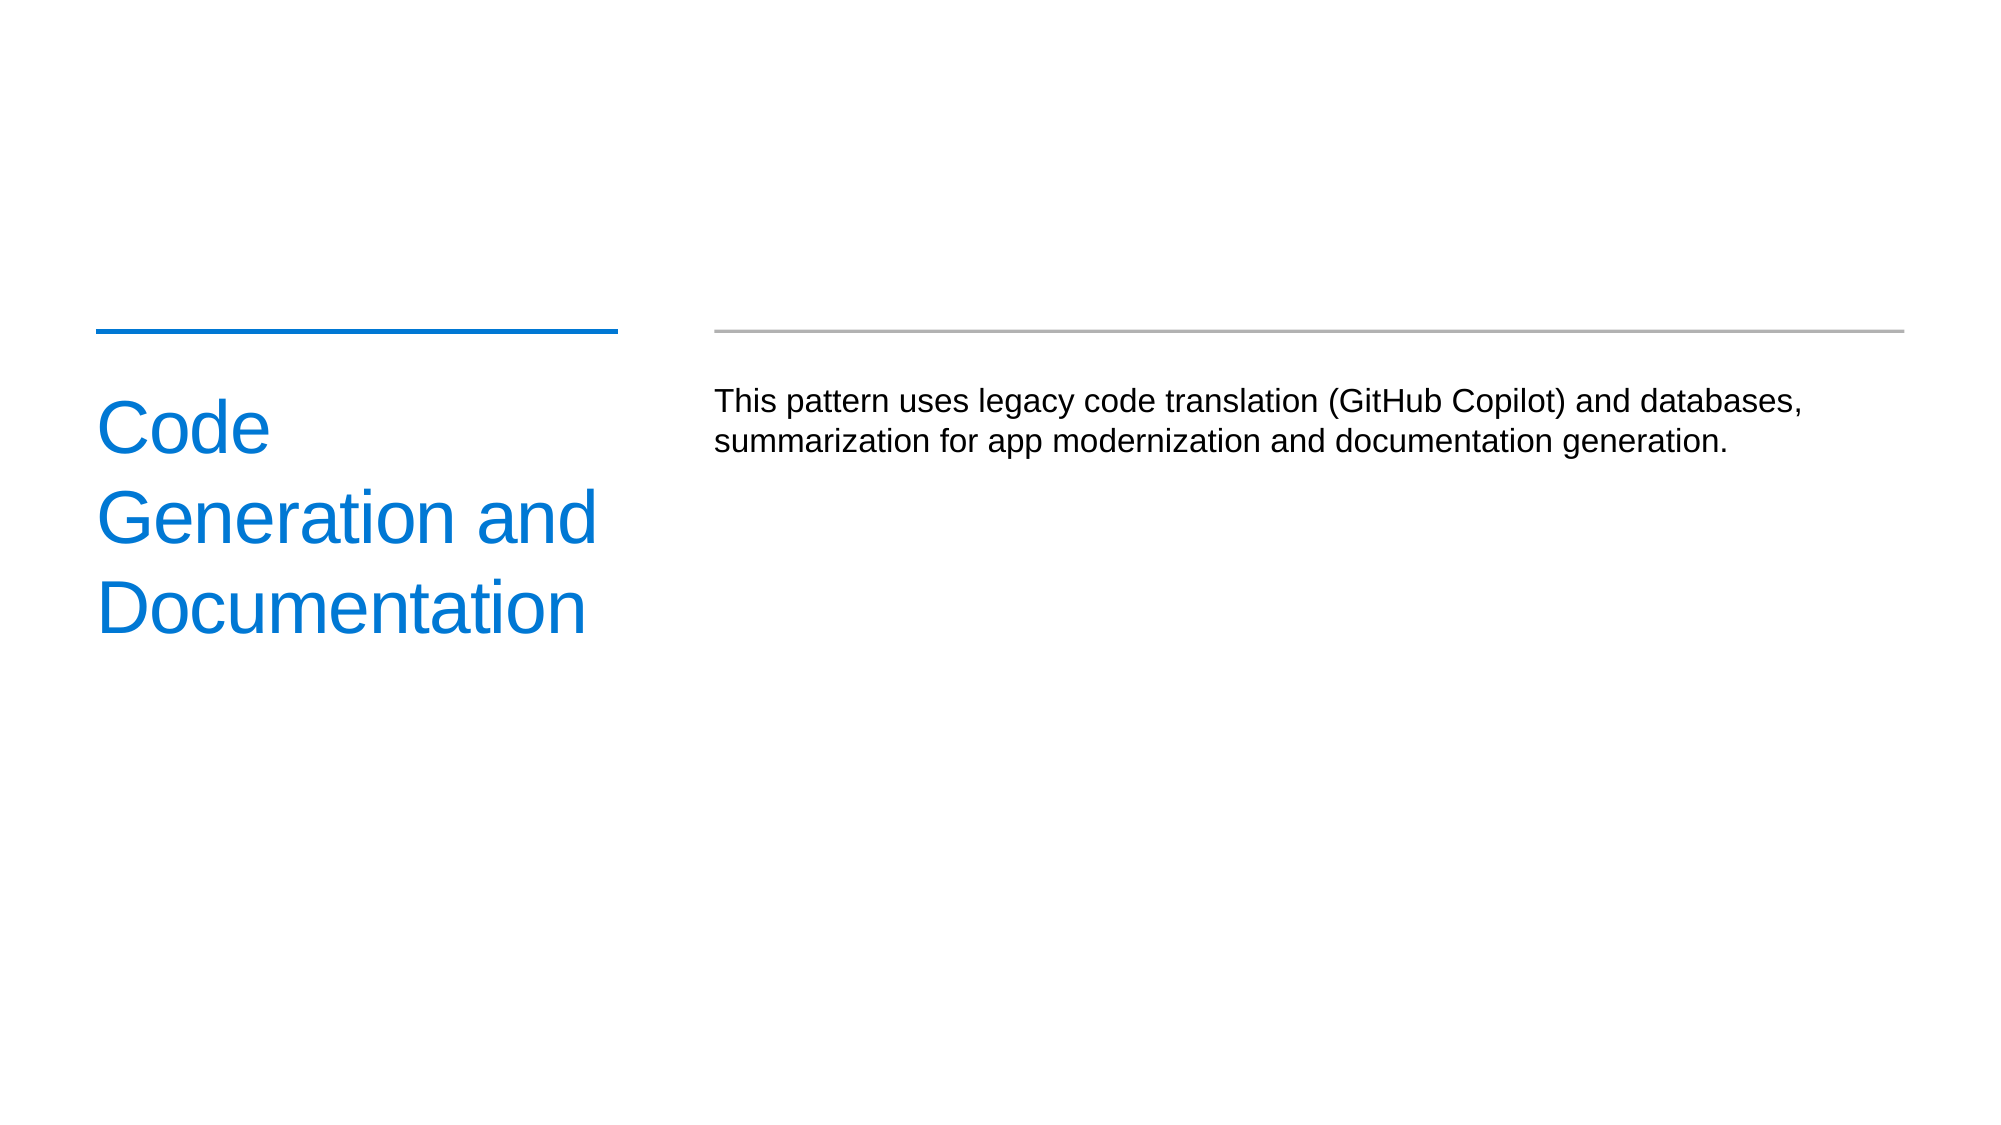

# Code Generation and Documentation
This pattern uses legacy code translation (GitHub Copilot) and databases, summarization for app modernization and documentation generation.